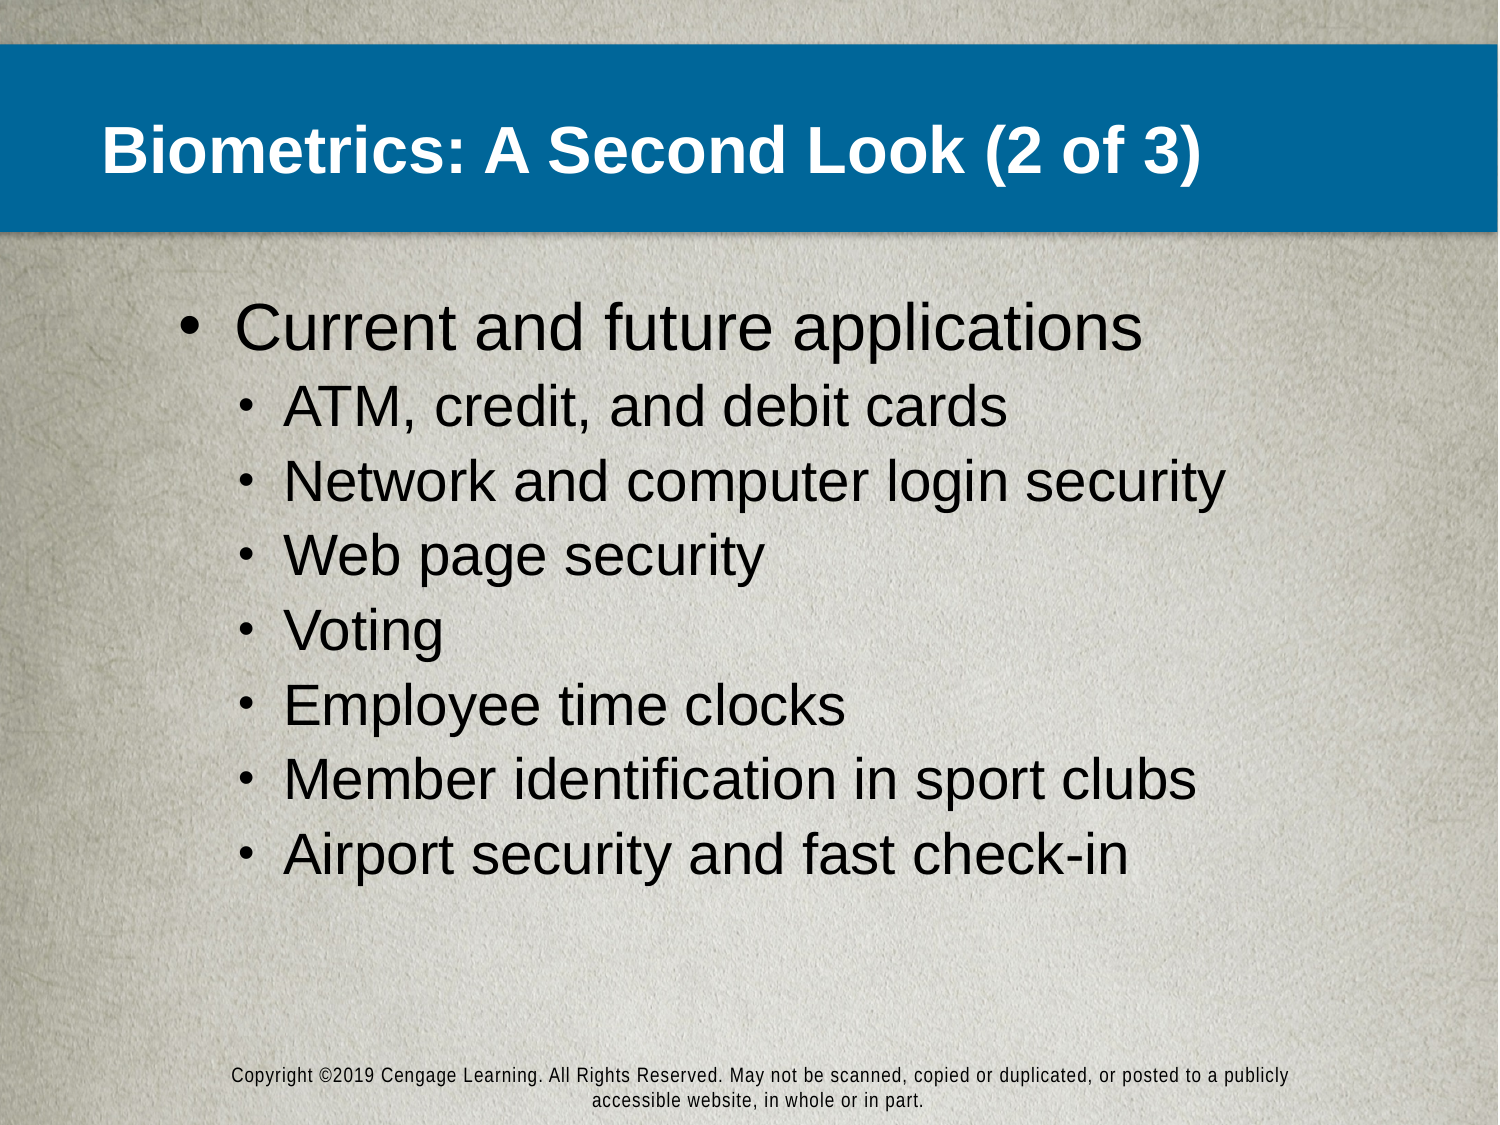

# Biometrics: A Second Look (2 of 3)
Current and future applications
ATM, credit, and debit cards
Network and computer login security
Web page security
Voting
Employee time clocks
Member identification in sport clubs
Airport security and fast check-in